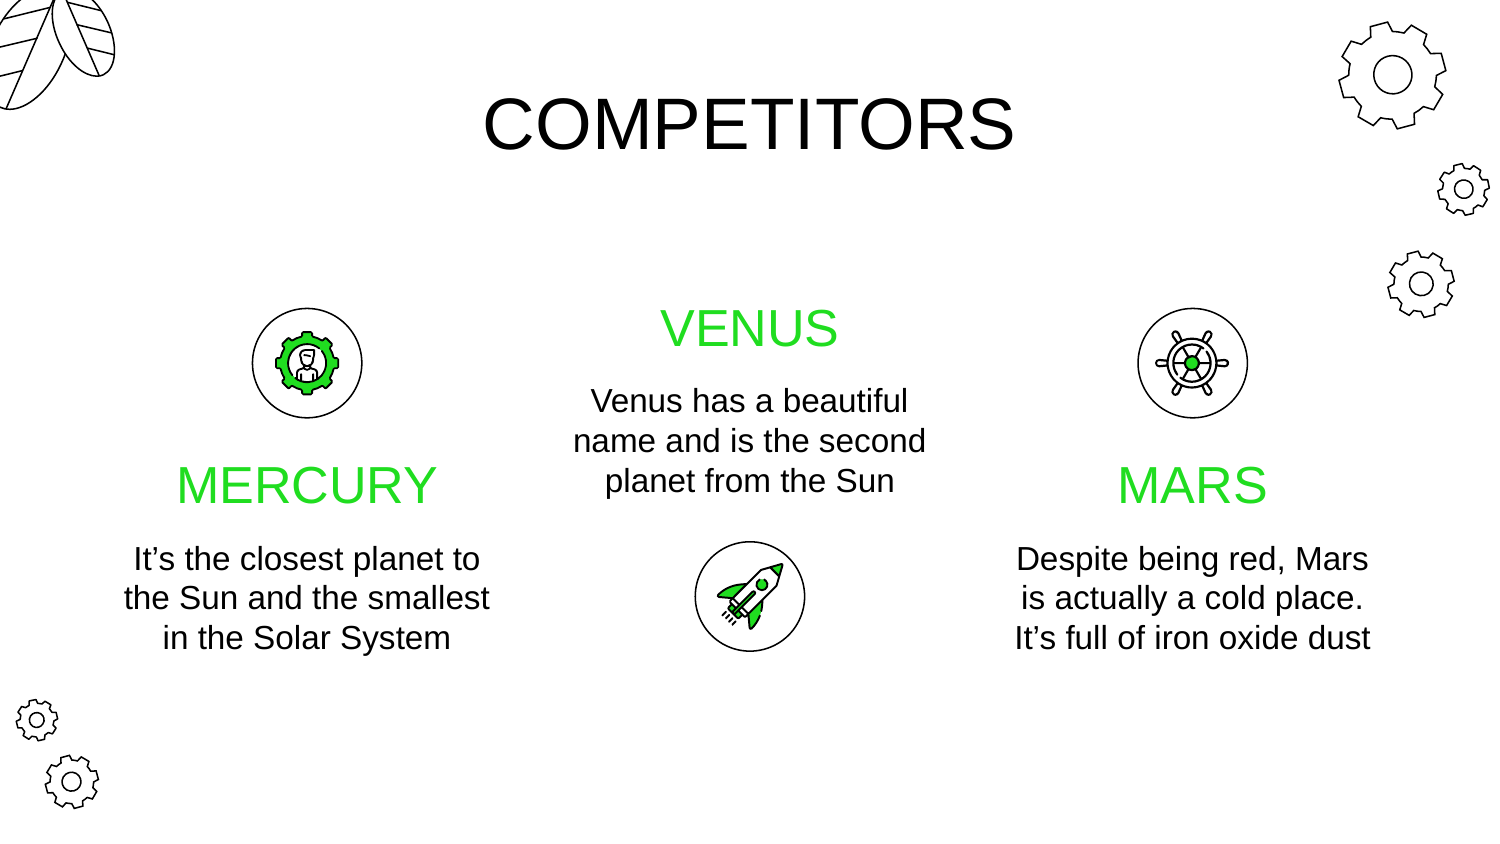

# COMPETITORS
VENUS

Venus has a beautiful name and is the second planet from the Sun
MERCURY
MARS
It’s the closest planet to the Sun and the smallest in the Solar System
Despite being red, Mars is actually a cold place. It’s full of iron oxide dust